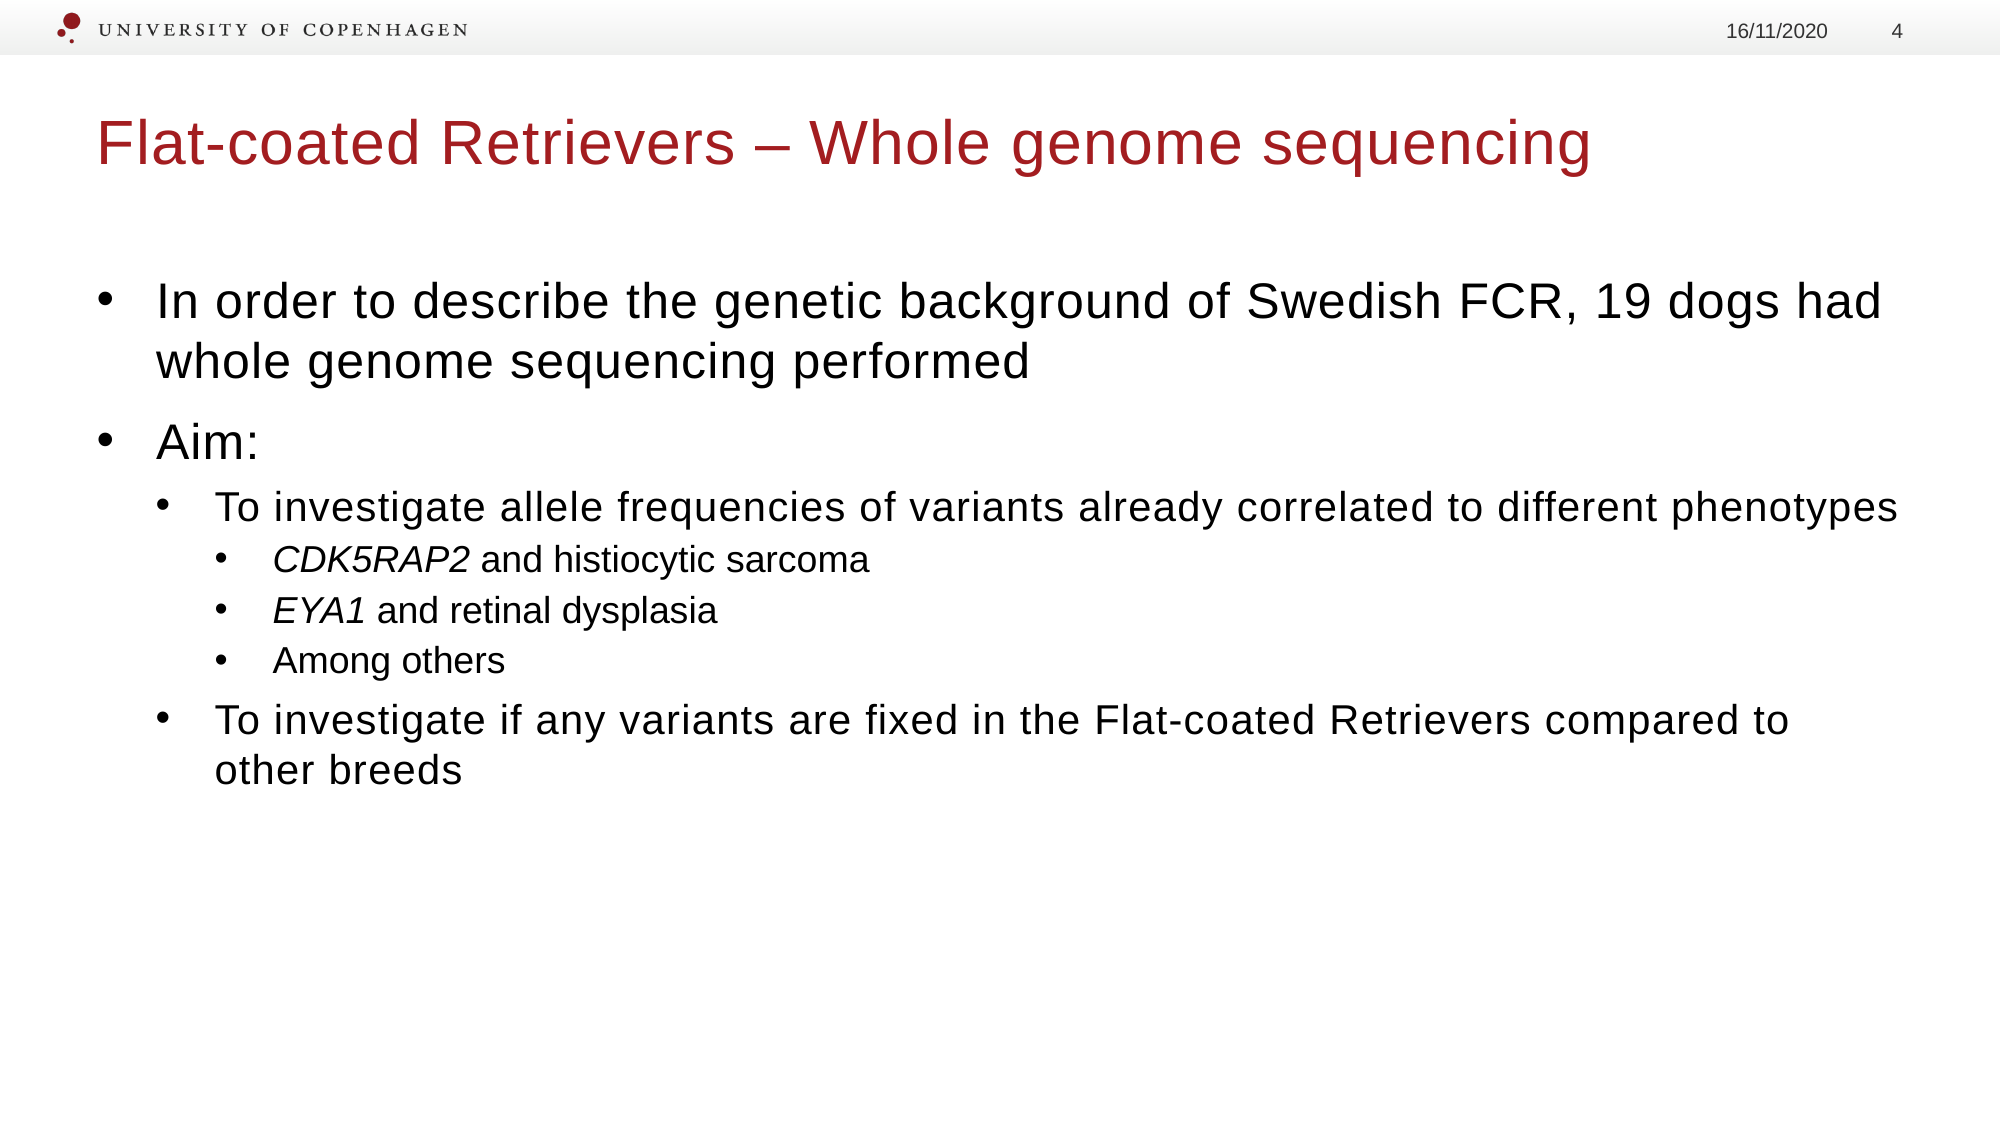

16/11/2020
4
# Flat-coated Retrievers – Whole genome sequencing
In order to describe the genetic background of Swedish FCR, 19 dogs had whole genome sequencing performed
Aim:
To investigate allele frequencies of variants already correlated to different phenotypes
CDK5RAP2 and histiocytic sarcoma
EYA1 and retinal dysplasia
Among others
To investigate if any variants are fixed in the Flat-coated Retrievers compared to other breeds